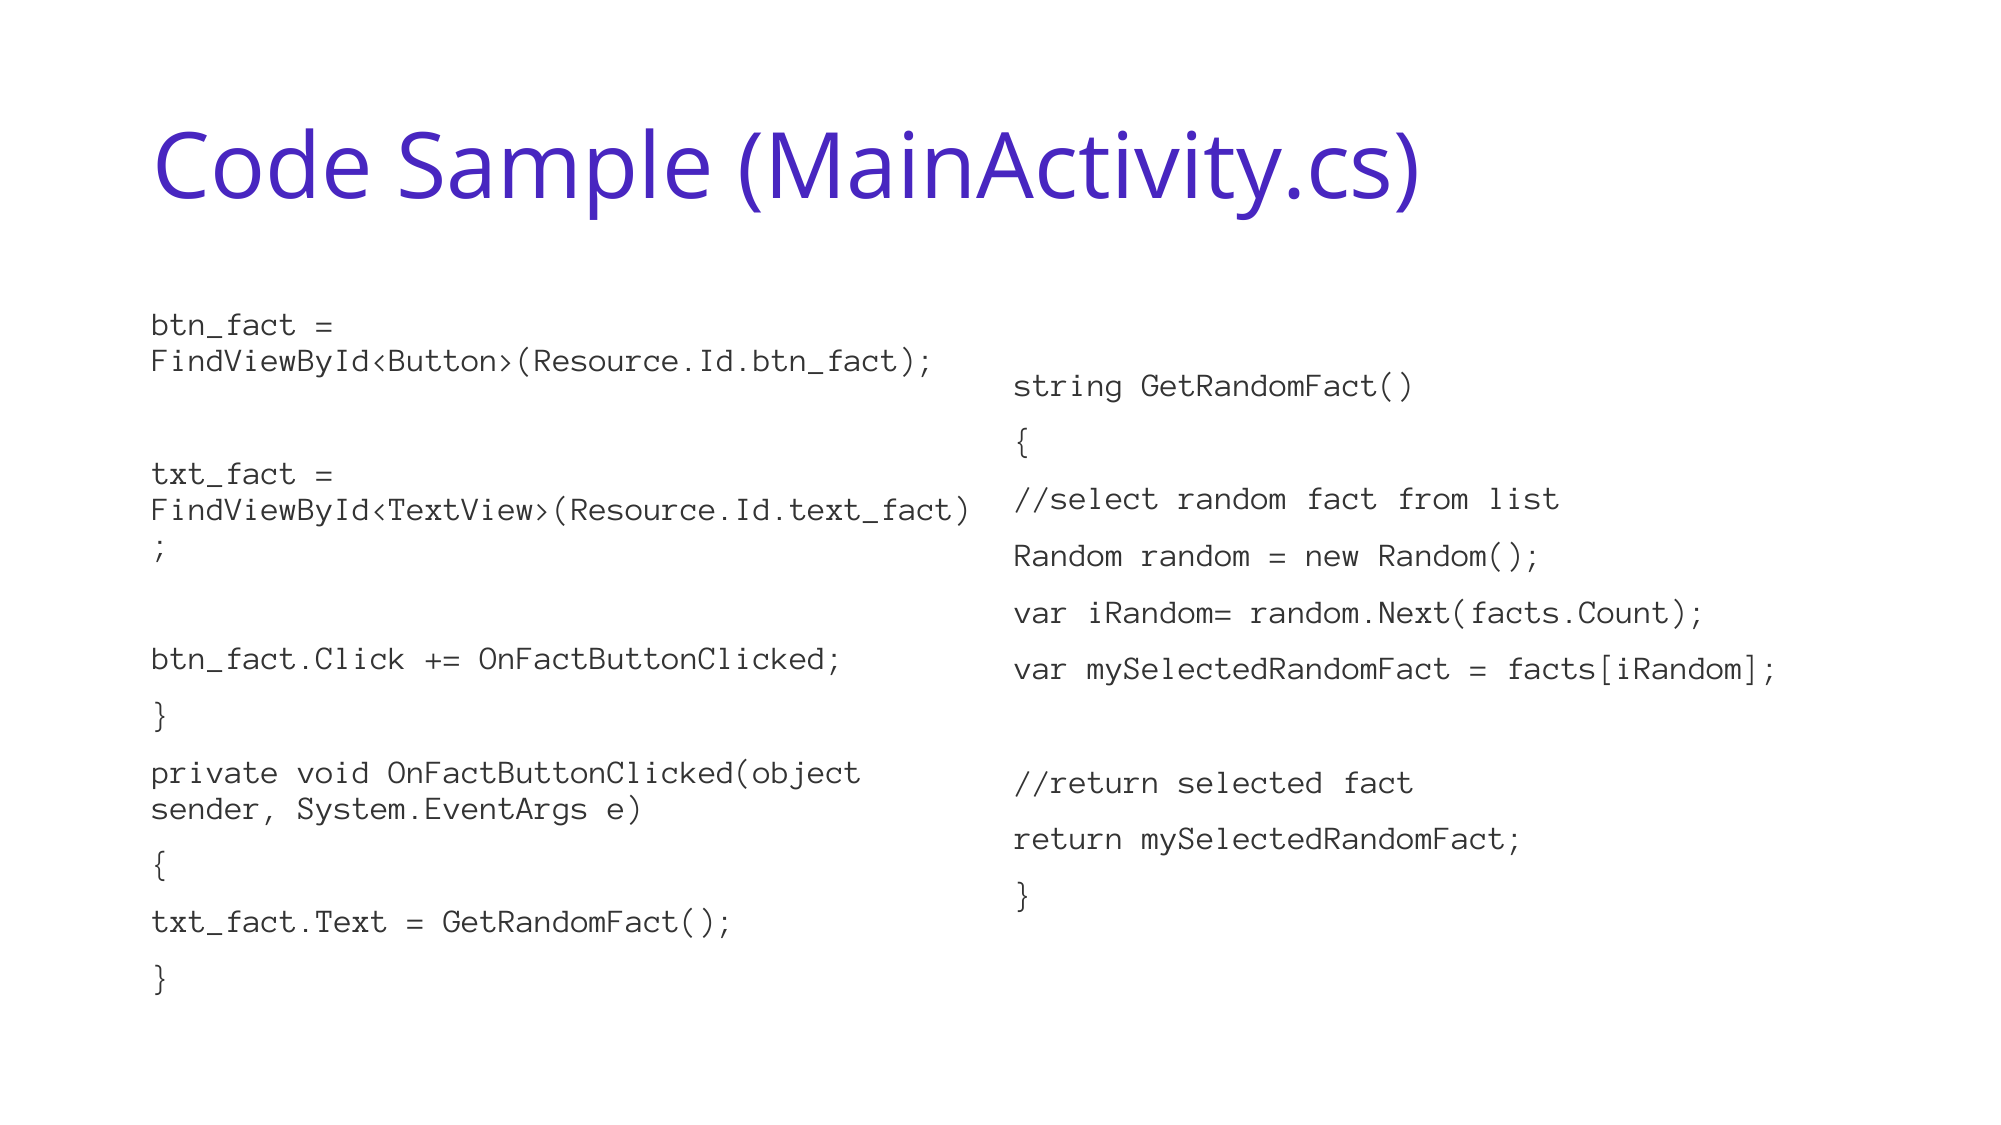

# Code Sample (MainActivity.cs)
btn_fact = FindViewById<Button>(Resource.Id.btn_fact);

txt_fact = FindViewById<TextView>(Resource.Id.text_fact);

btn_fact.Click += OnFactButtonClicked;
}
private void OnFactButtonClicked(object sender, System.EventArgs e)
{
txt_fact.Text = GetRandomFact();
}

string GetRandomFact()
{
//select random fact from list
Random random = new Random();
var iRandom= random.Next(facts.Count);
var mySelectedRandomFact = facts[iRandom];

//return selected fact
return mySelectedRandomFact;
}